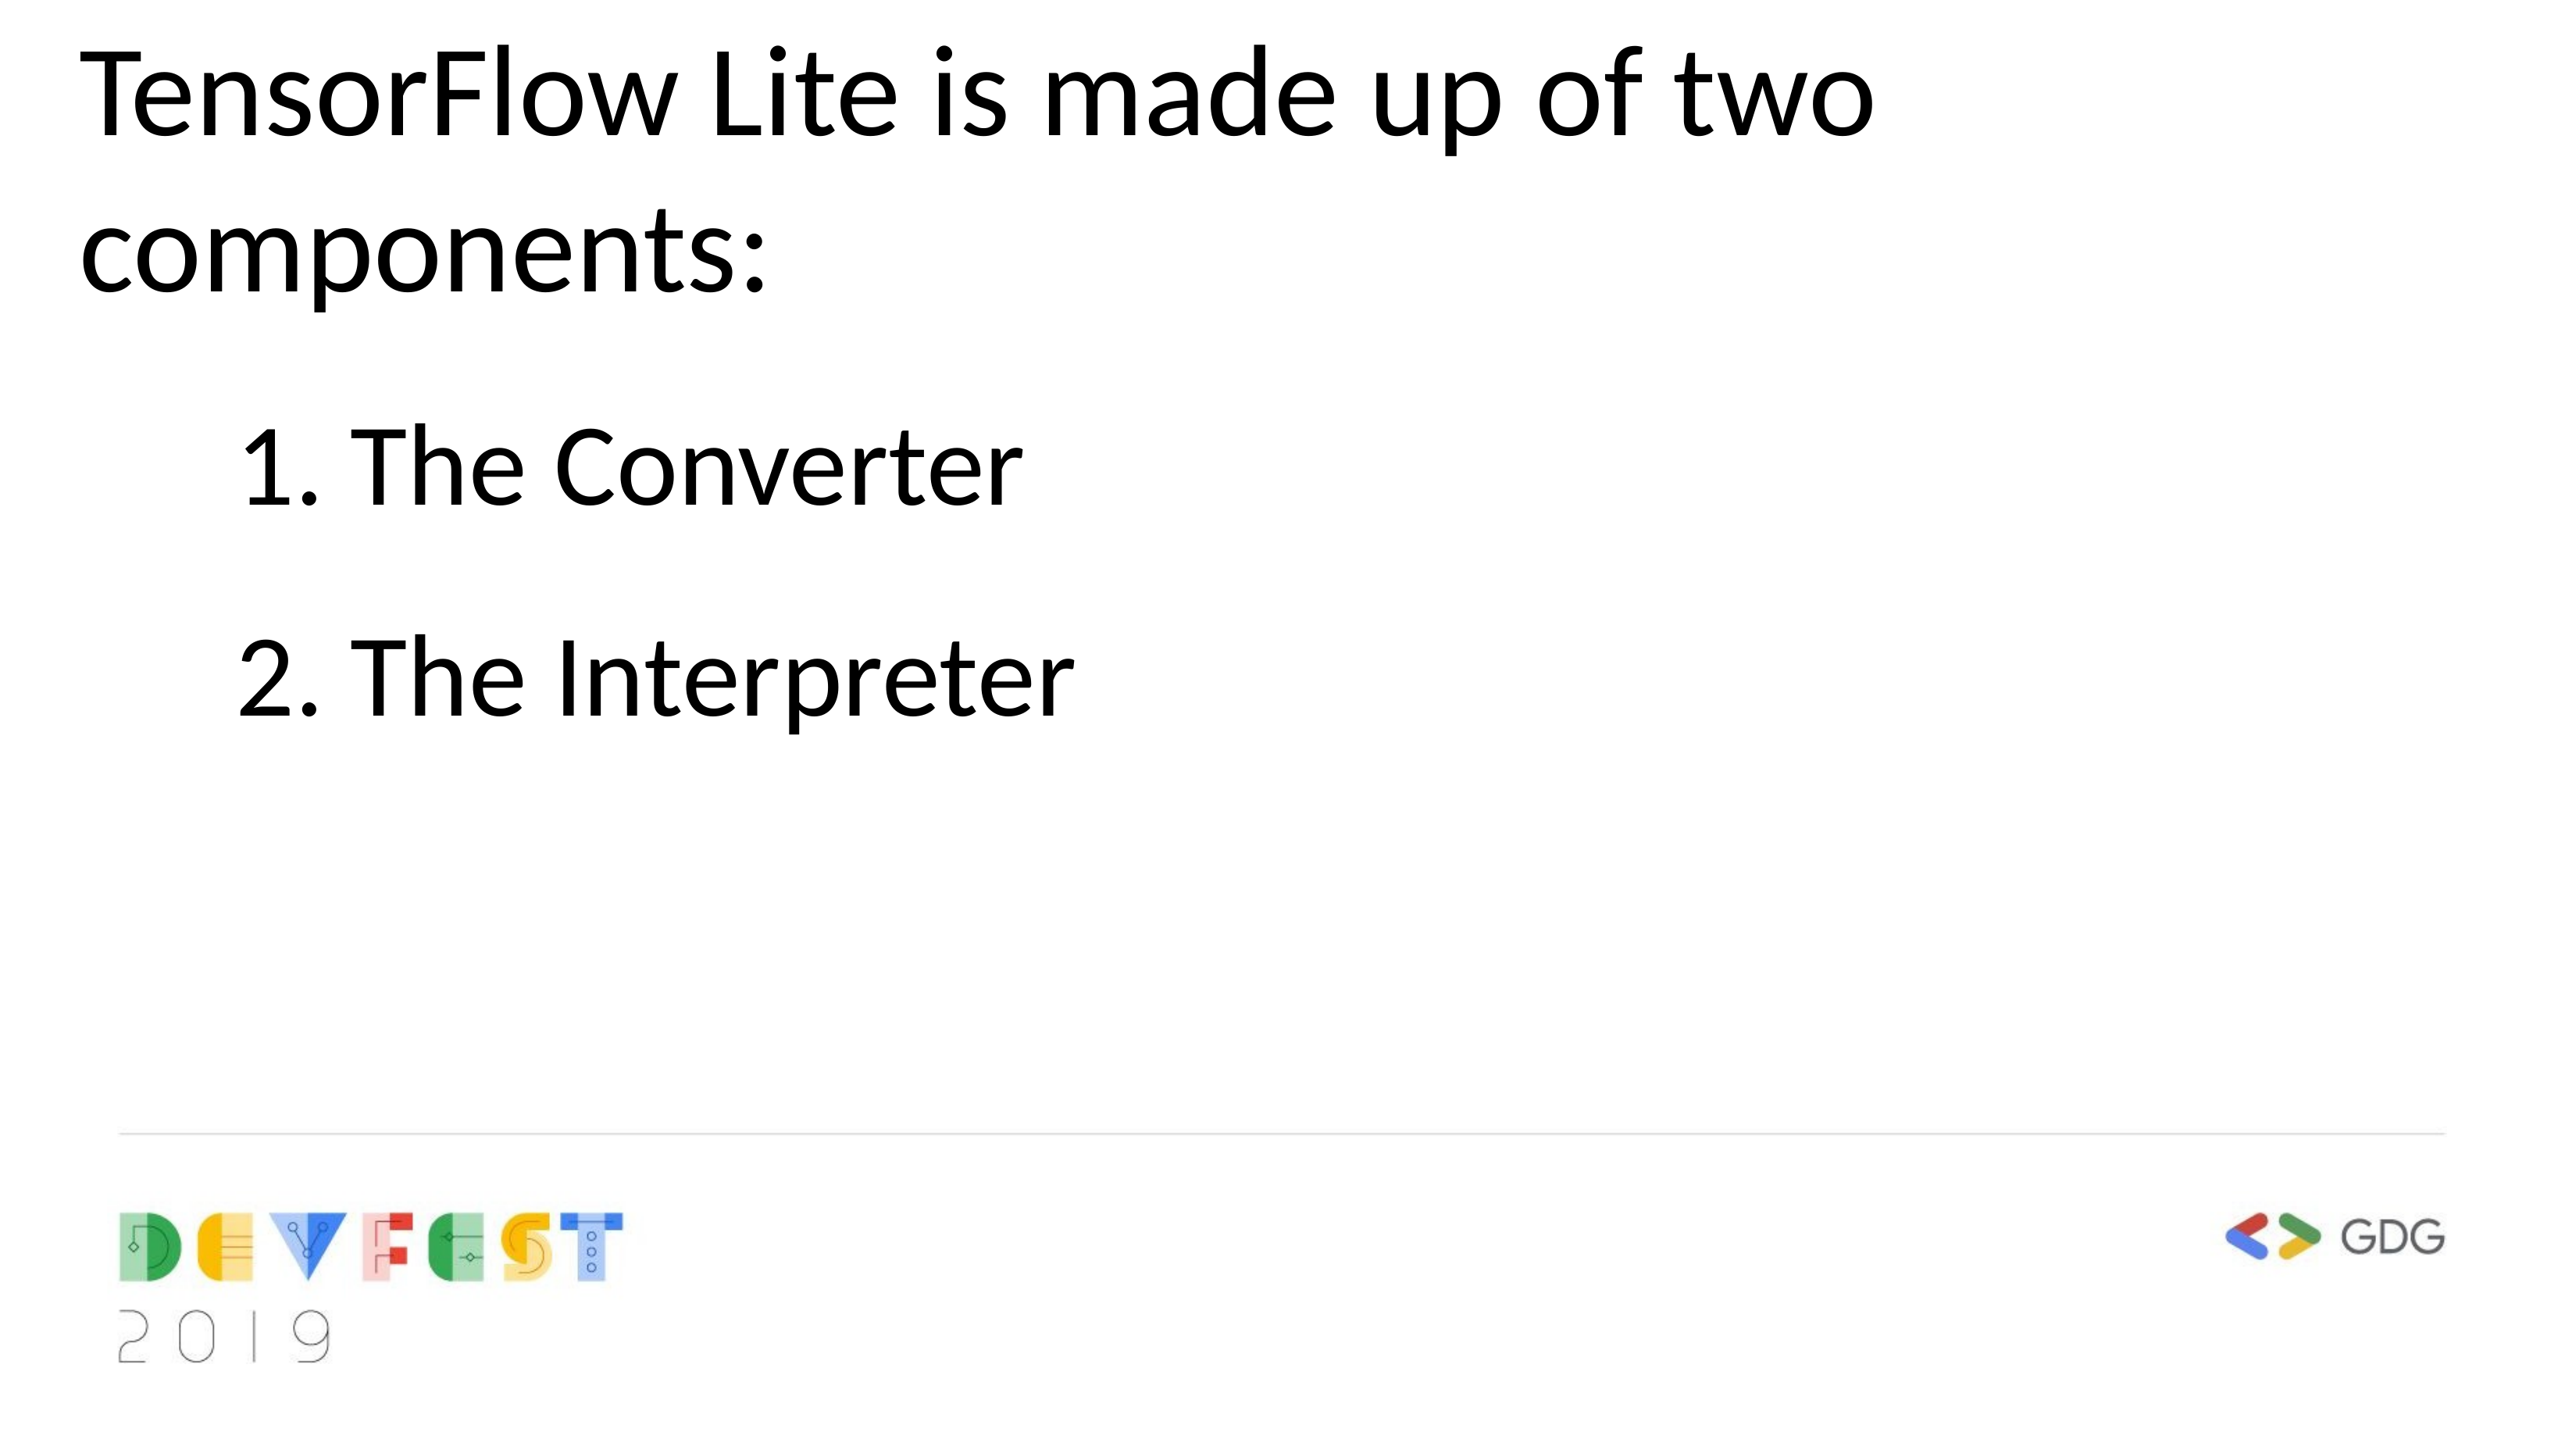

TensorFlow Lite is made up of two  components:
 The Converter
 The Interpreter